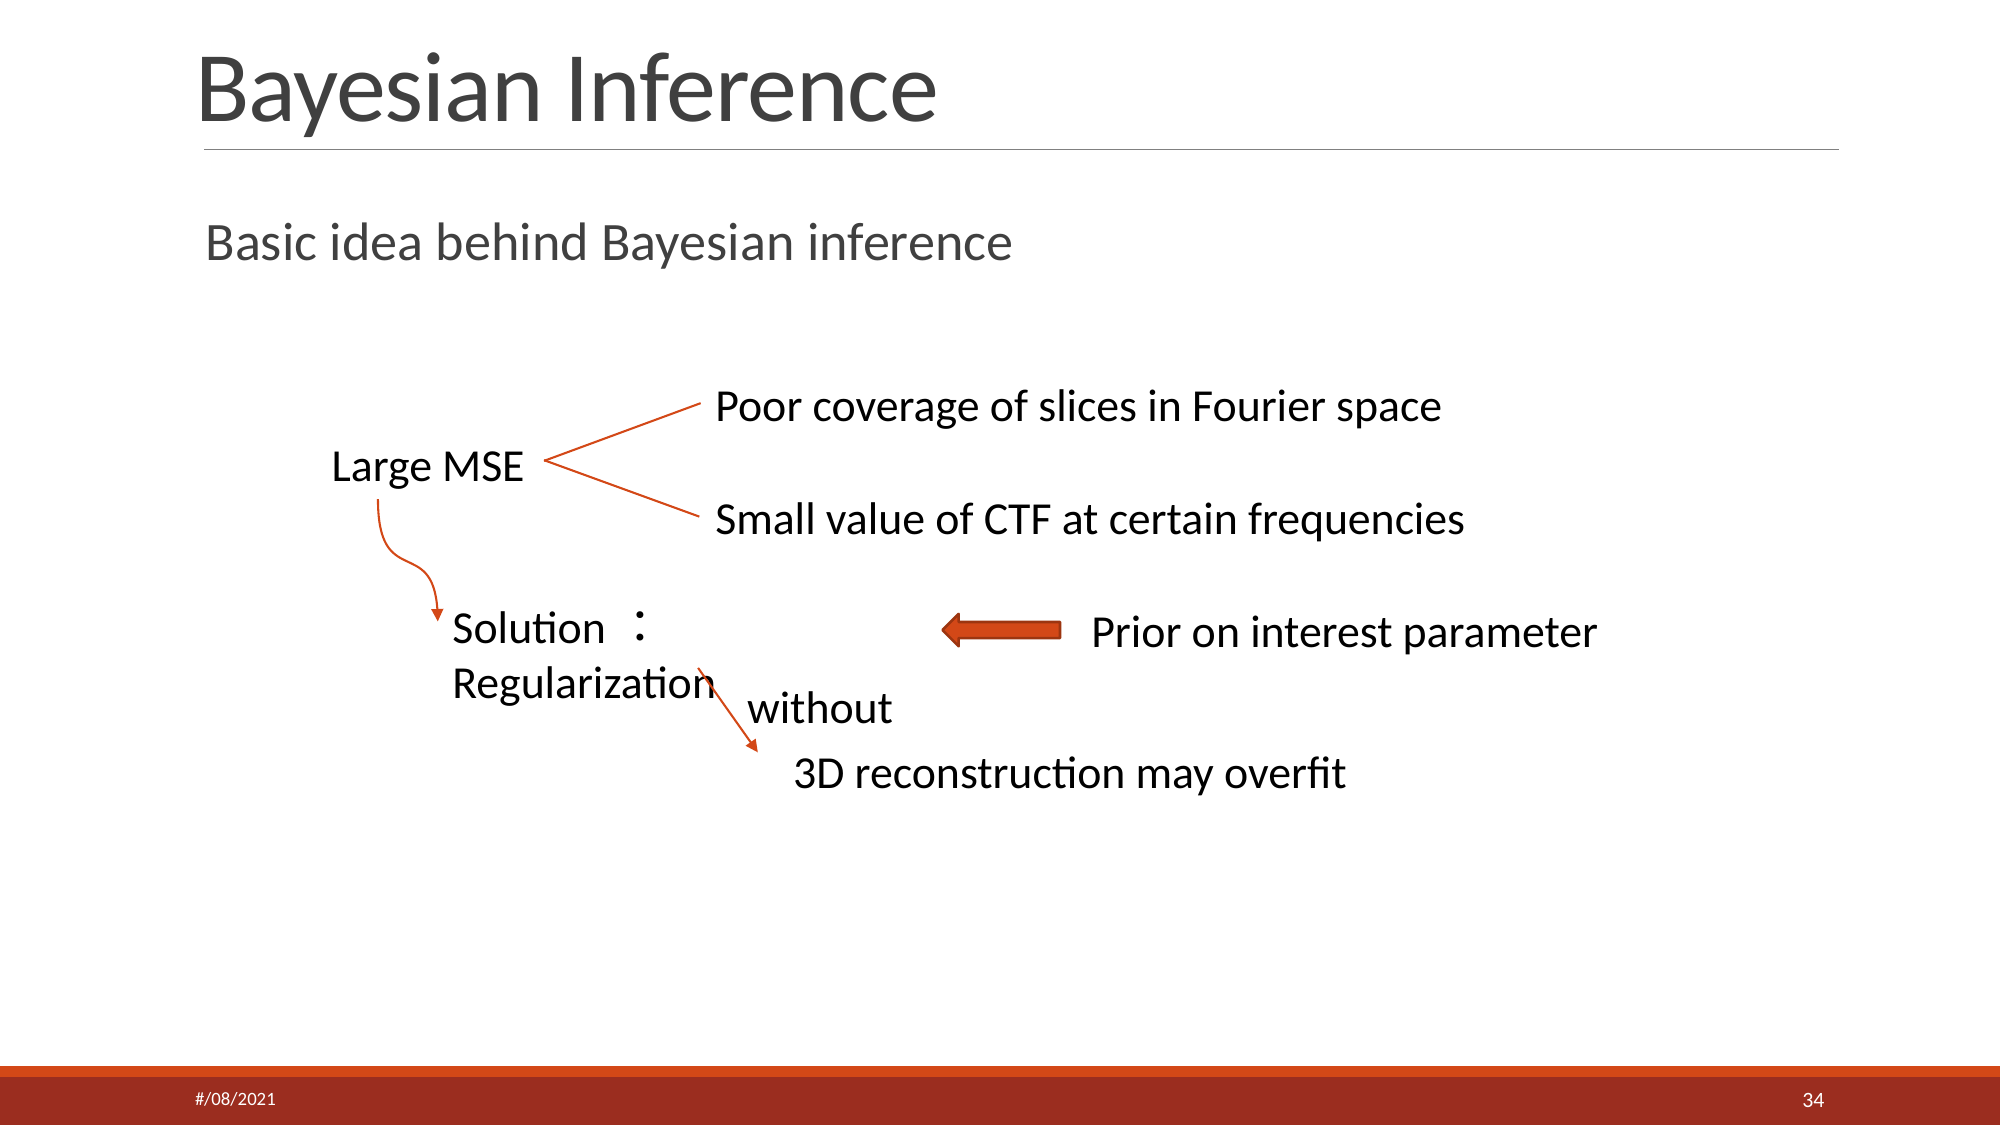

# Bayesian Inference
Basic idea behind Bayesian inference
Poor coverage of slices in Fourier space
Large MSE
Small value of CTF at certain frequencies
Solution：Regularization
Prior on interest parameter

without
3D reconstruction may overfit
#/08/2021
34